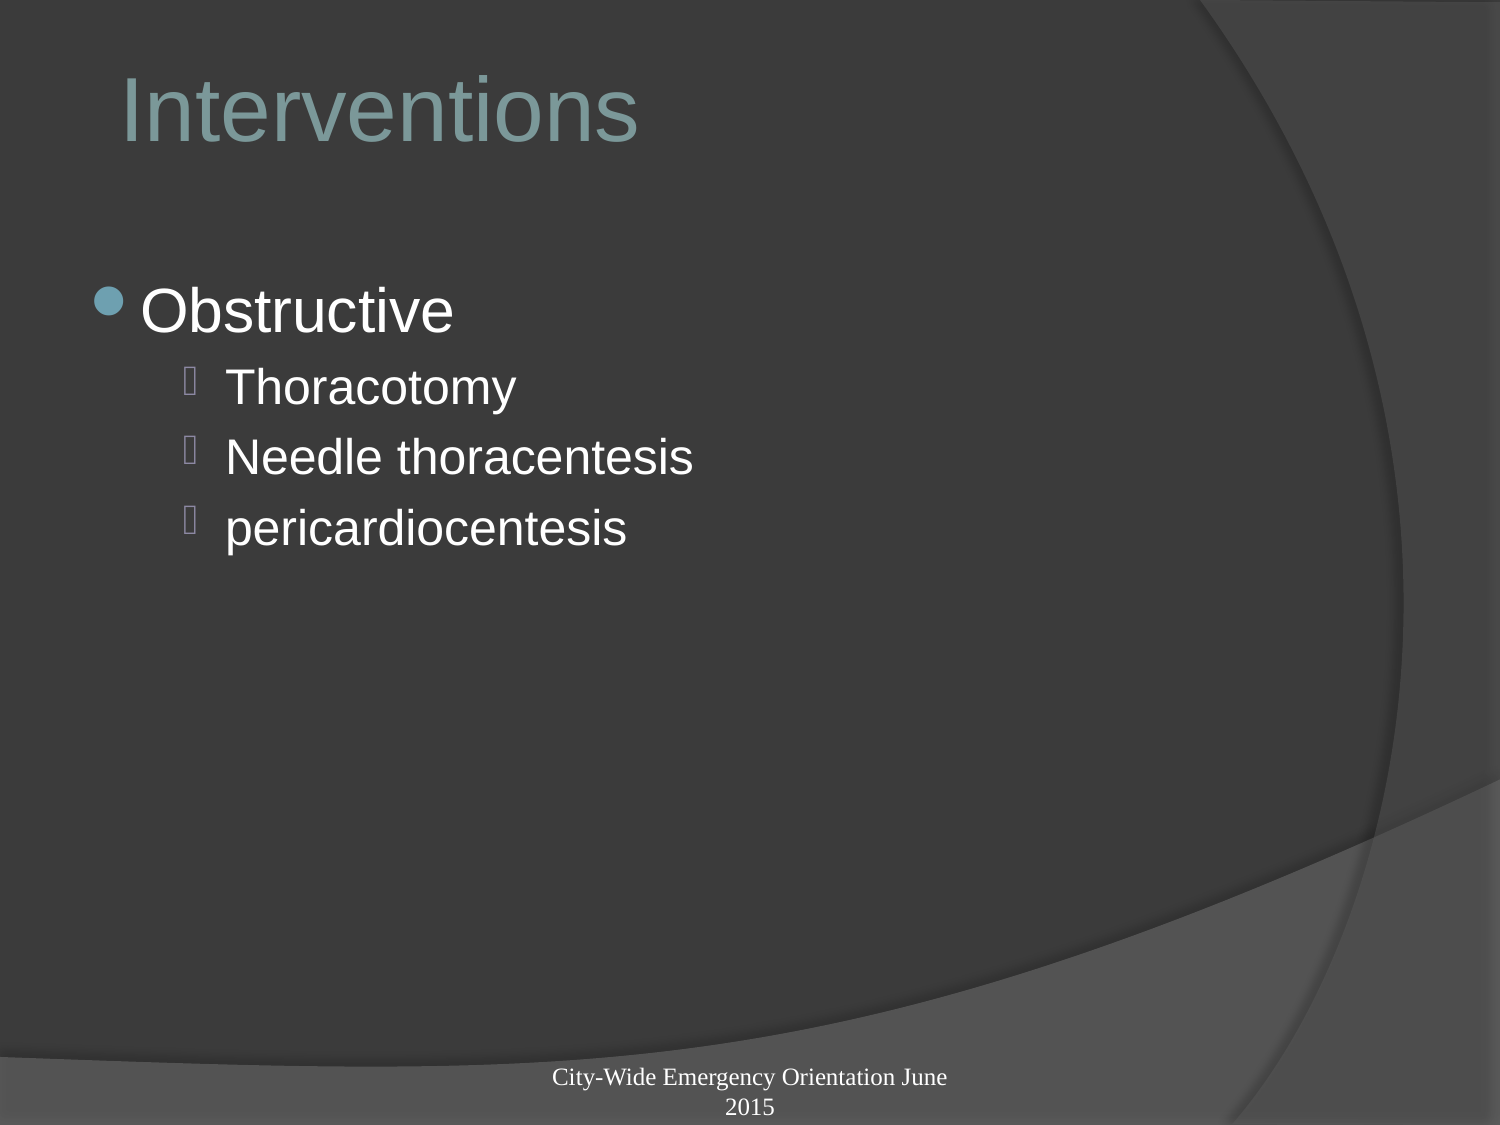

# Interventions
Obstructive
Thoracotomy
Needle thoracentesis
pericardiocentesis

City-Wide Emergency Orientation June 2015